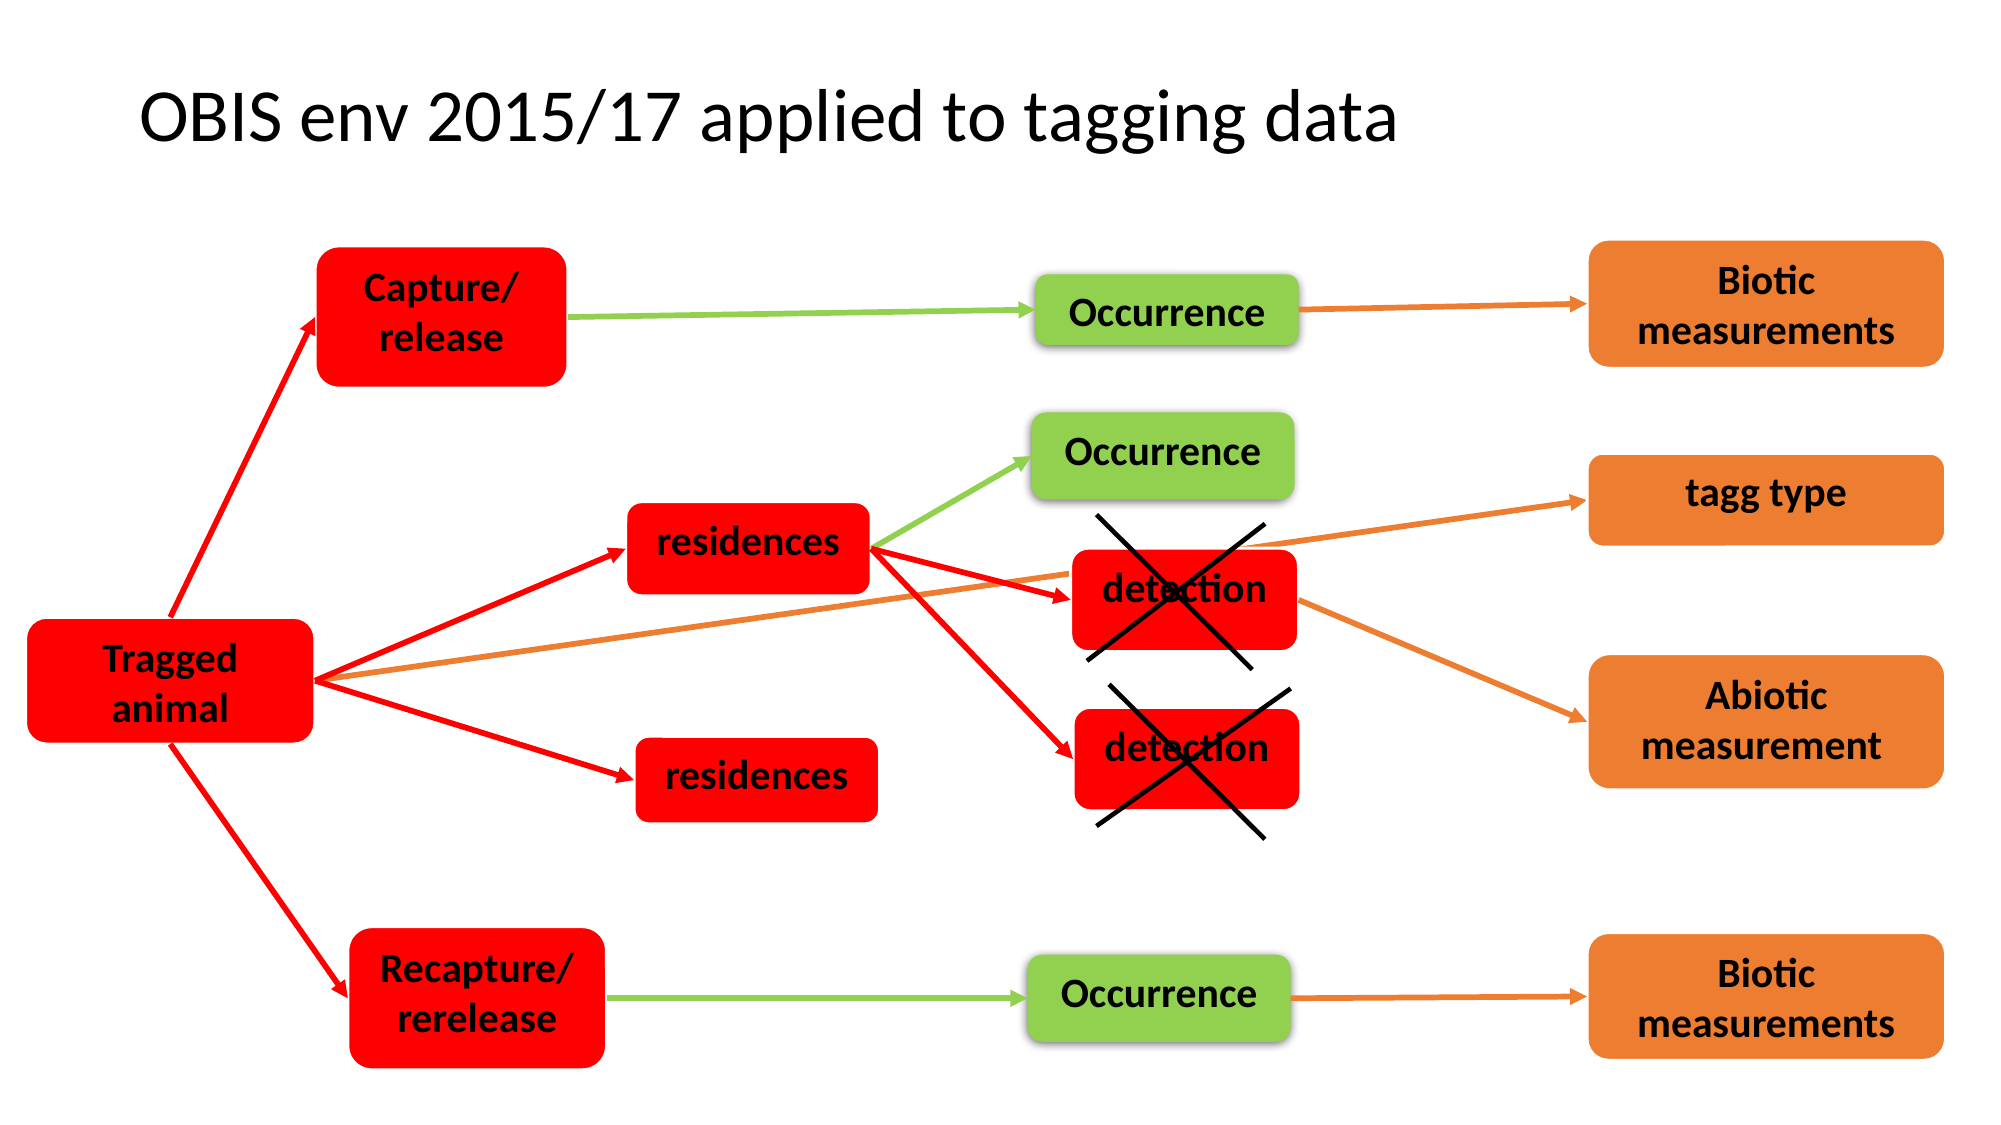

# OBIS env 2015/17 applied to tagging data
Biotic measurements
Capture/ release
Occurrence
Occurrence
tagg type
residences
detection
Tragged animal
Abiotic
measurement
detection
residences
Recapture/ rerelease
Biotic measurements
Occurrence